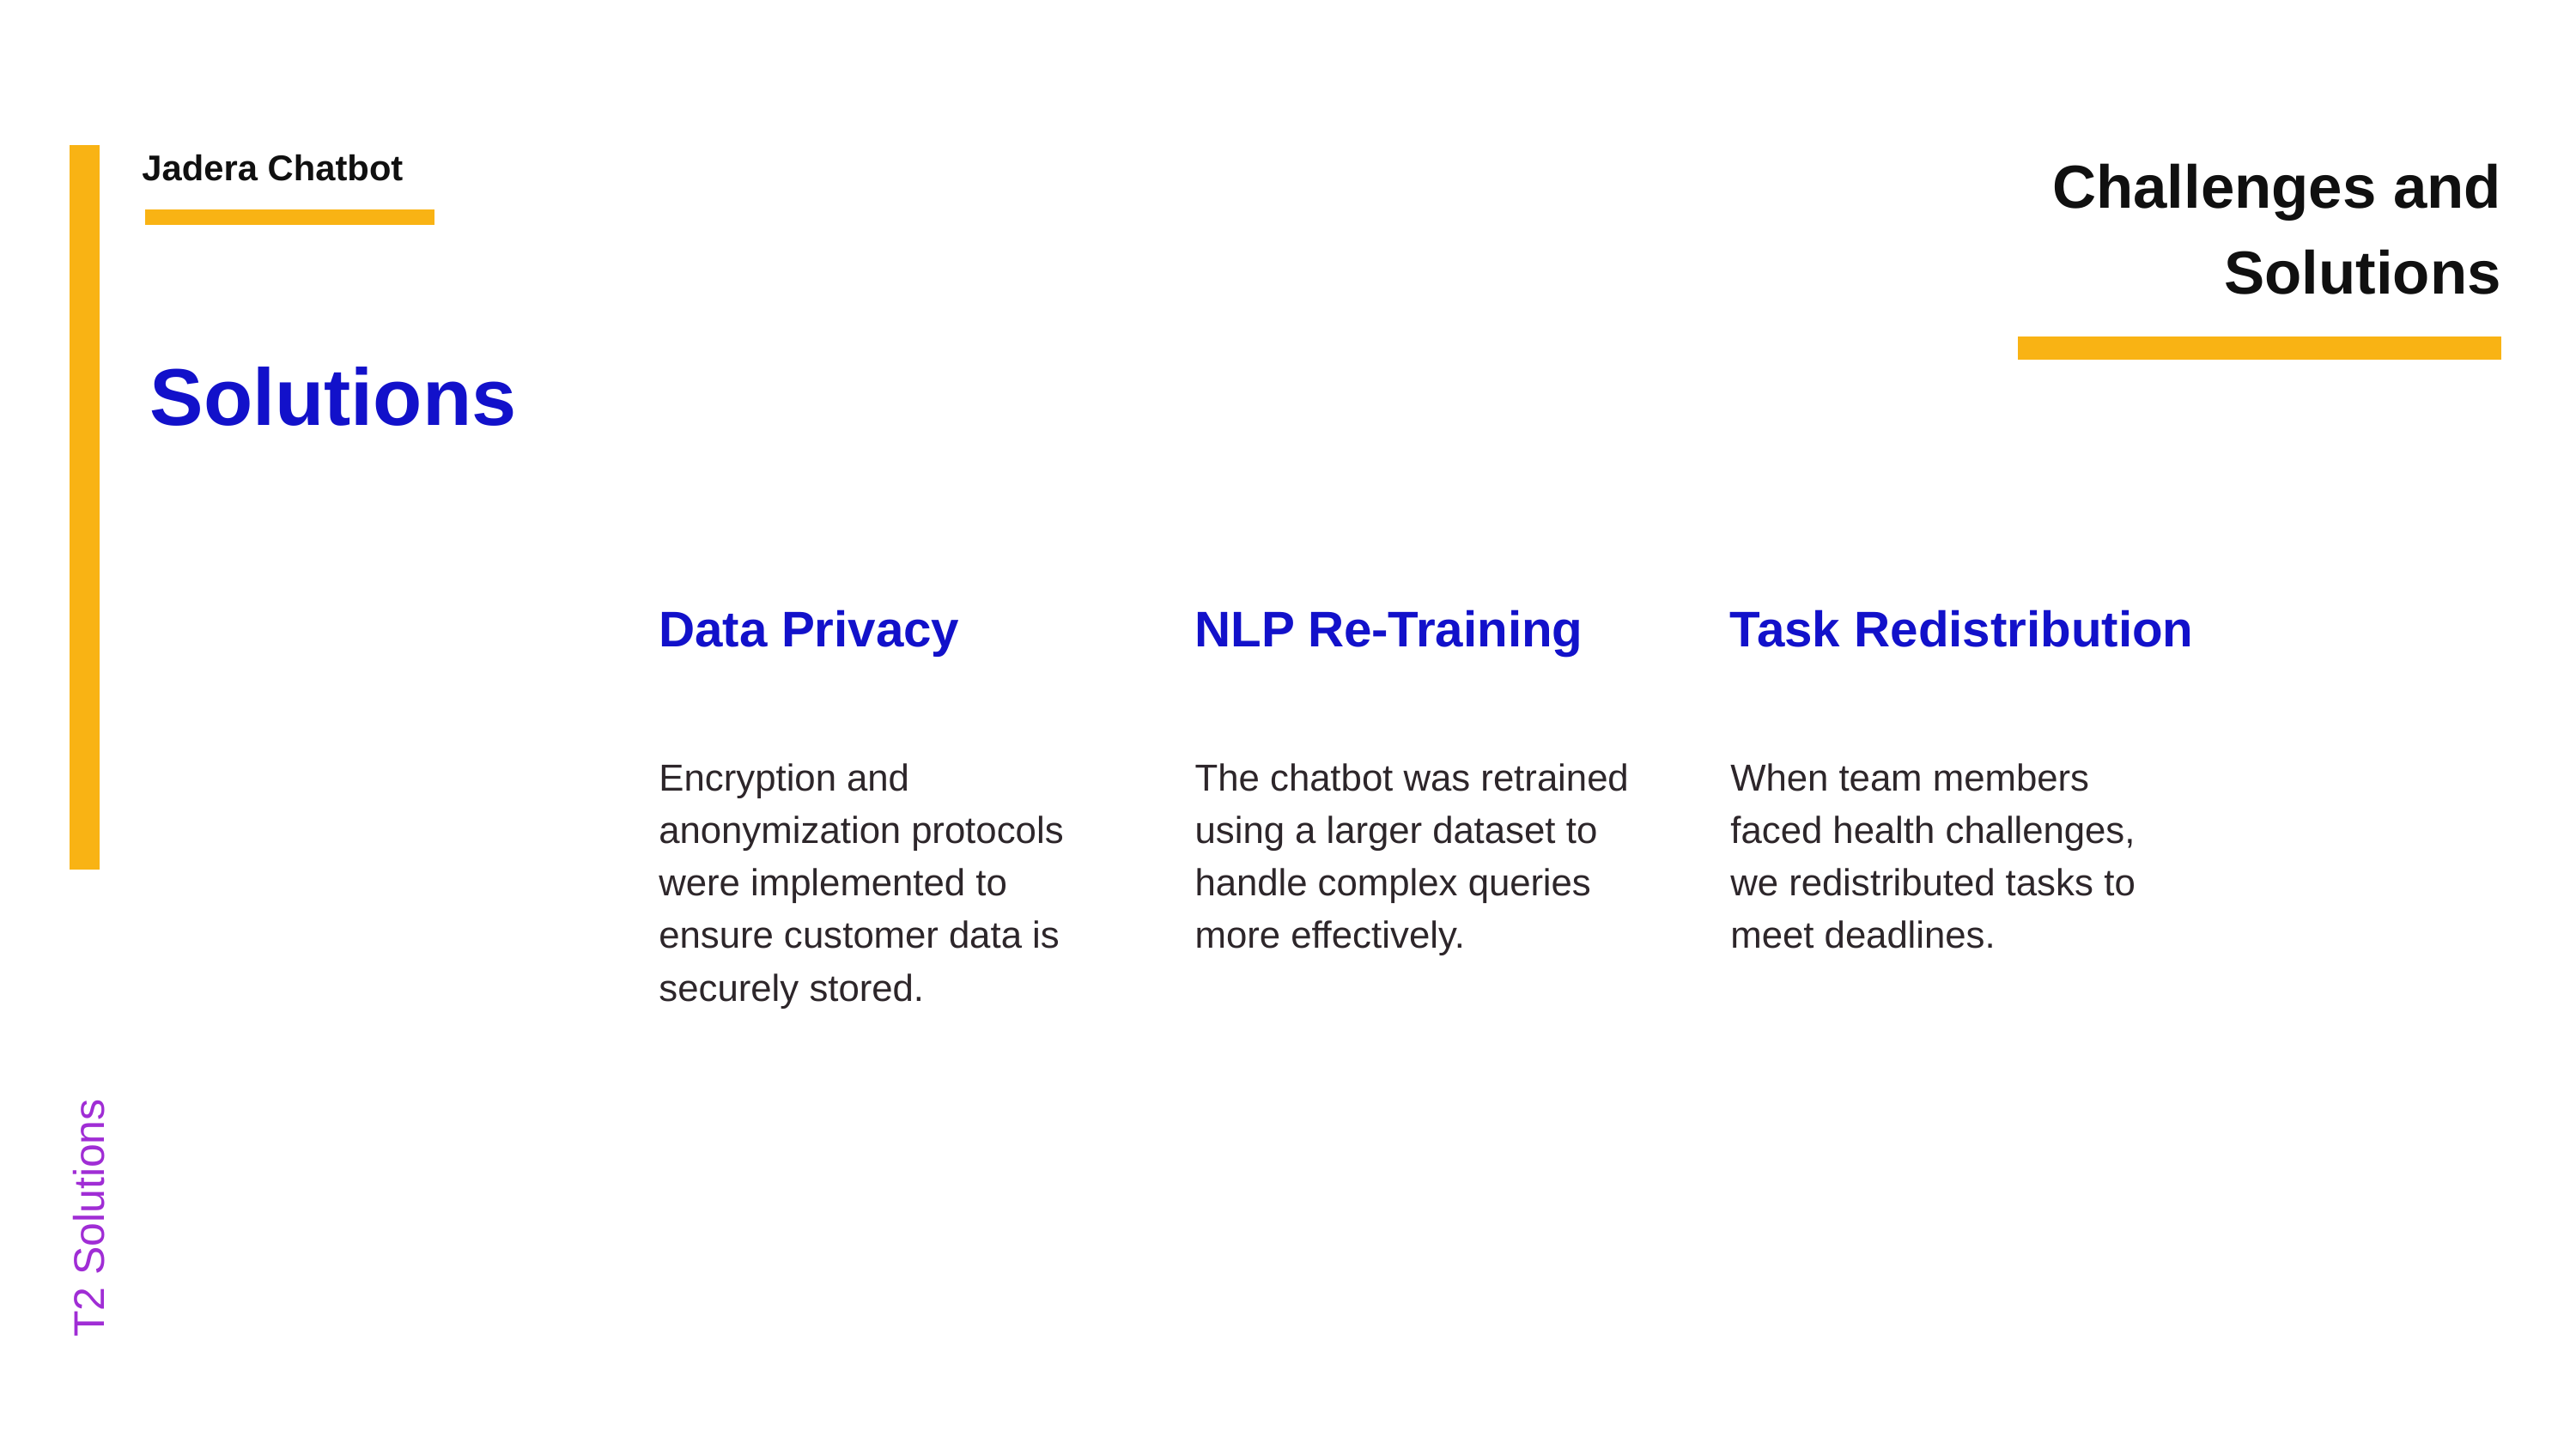

Challenges and Solutions

Jadera Chatbot

Solutions

Data Privacy
NLP Re-Training
Task Redistribution
Encryption and anonymization protocols were implemented to ensure customer data is securely stored.
The chatbot was retrained using a larger dataset to handle complex queries more effectively.
When team members faced health challenges, we redistributed tasks to meet deadlines.
T2 Solutions